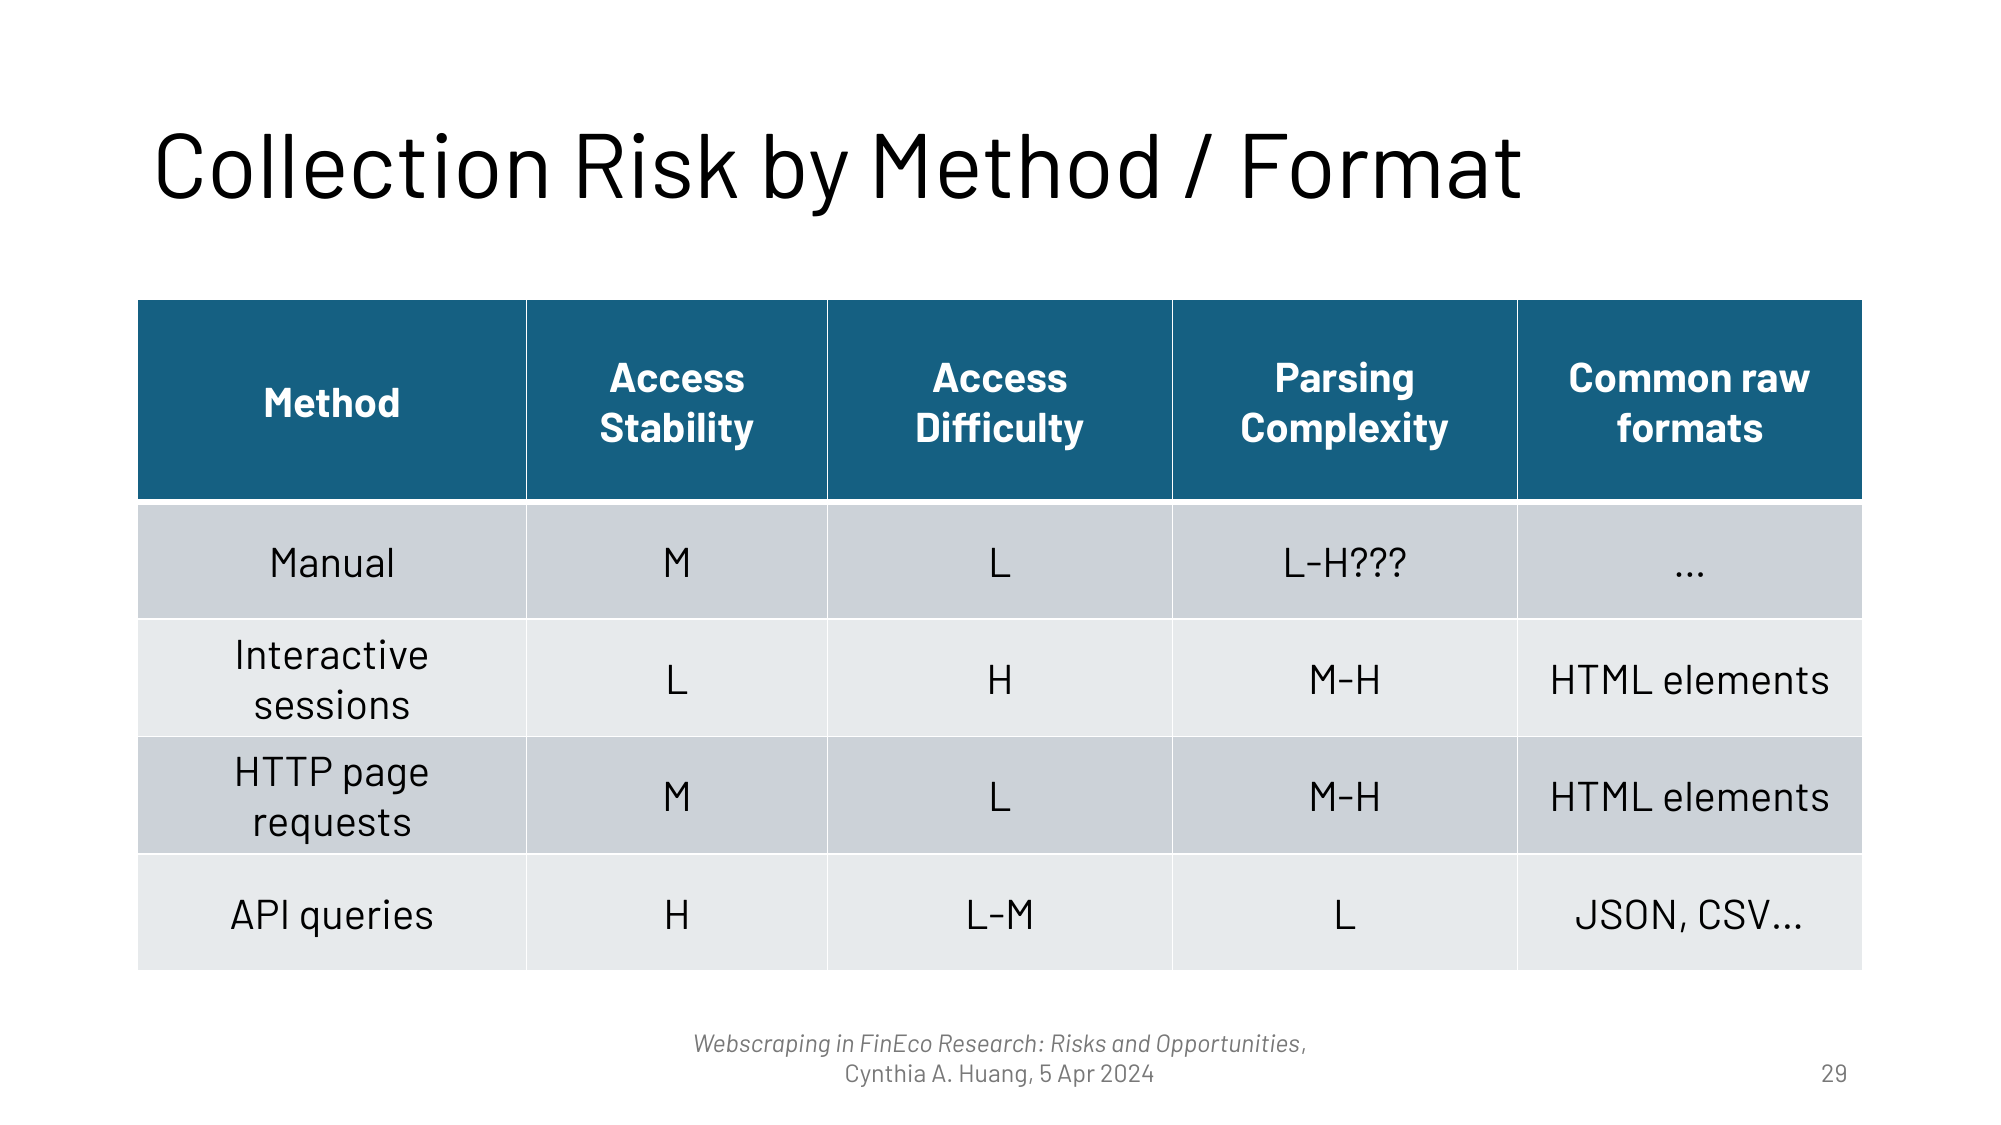

# Collection Risk by Method / Format
| Method | Access Stability | Access Difficulty | Parsing Complexity | Common raw formats |
| --- | --- | --- | --- | --- |
| Manual | M | L | L-H??? | … |
| Interactive sessions | L | H | M-H | HTML elements |
| HTTP page requests | M | L | M-H | HTML elements |
| API queries | H | L-M | L | JSON, CSV… |
Webscraping in FinEco Research: Risks and Opportunities, Cynthia A. Huang, 5 Apr 2024

29